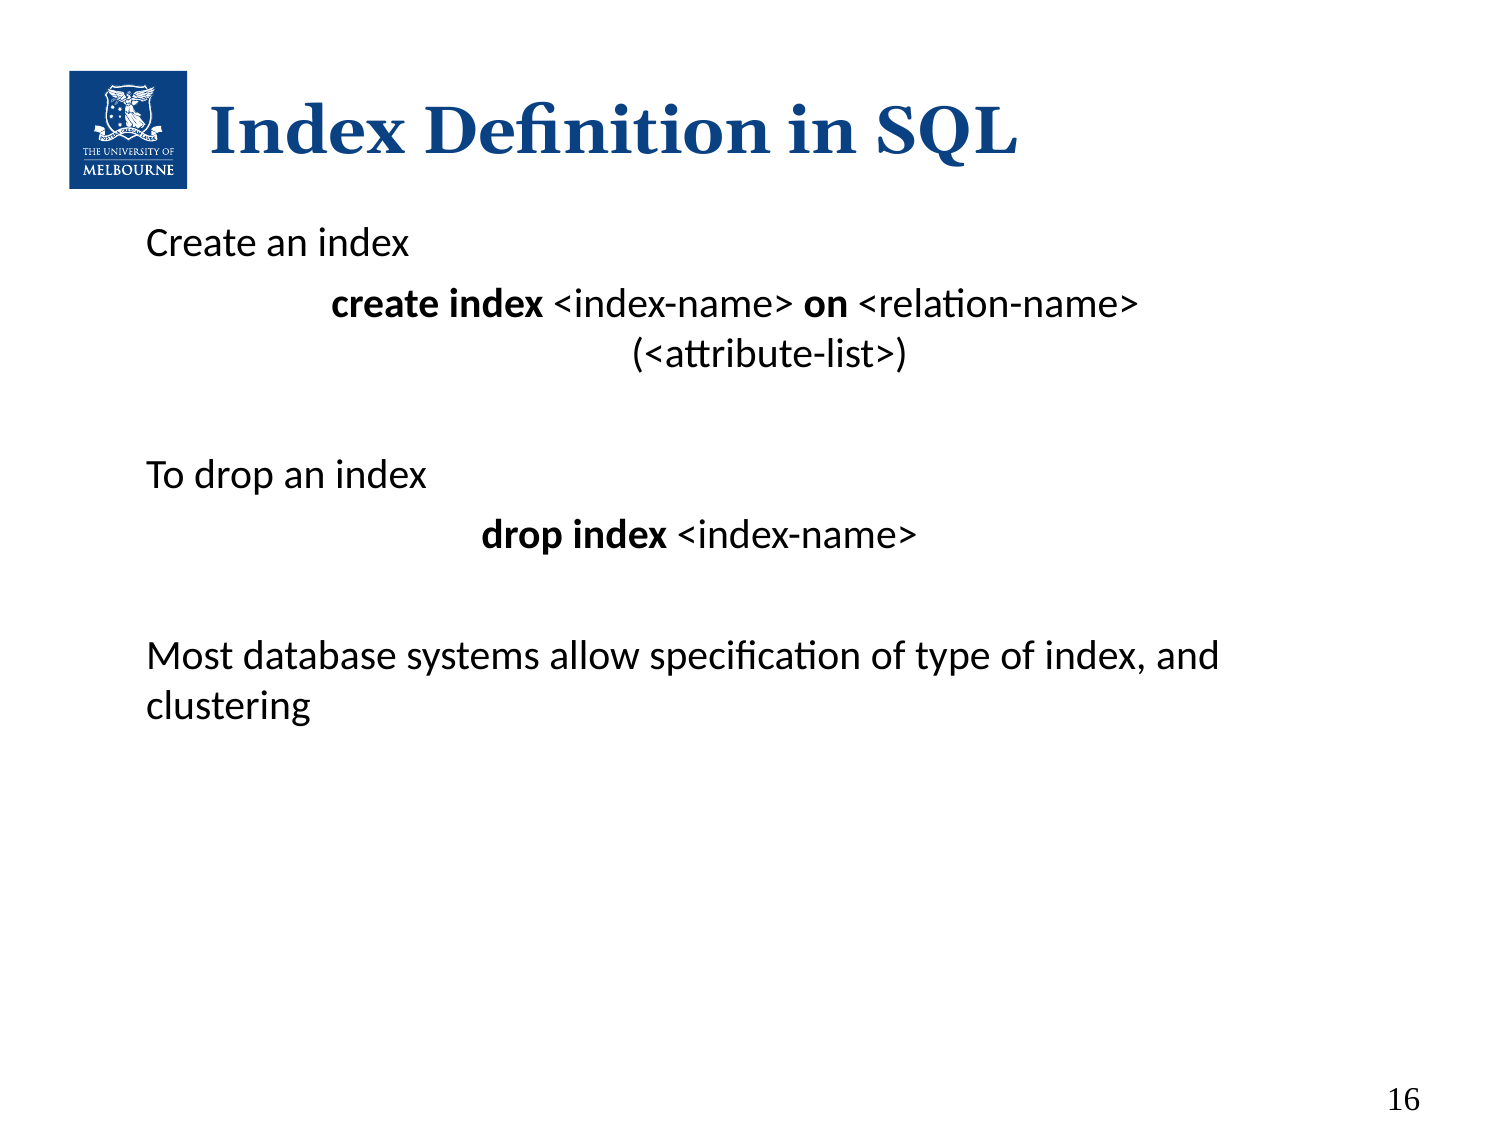

# Index Definition in SQL
Create an index
		create index <index-name> on <relation-name>
			(<attribute-list>)

To drop an index
			drop index <index-name>

Most database systems allow specification of type of index, and clustering